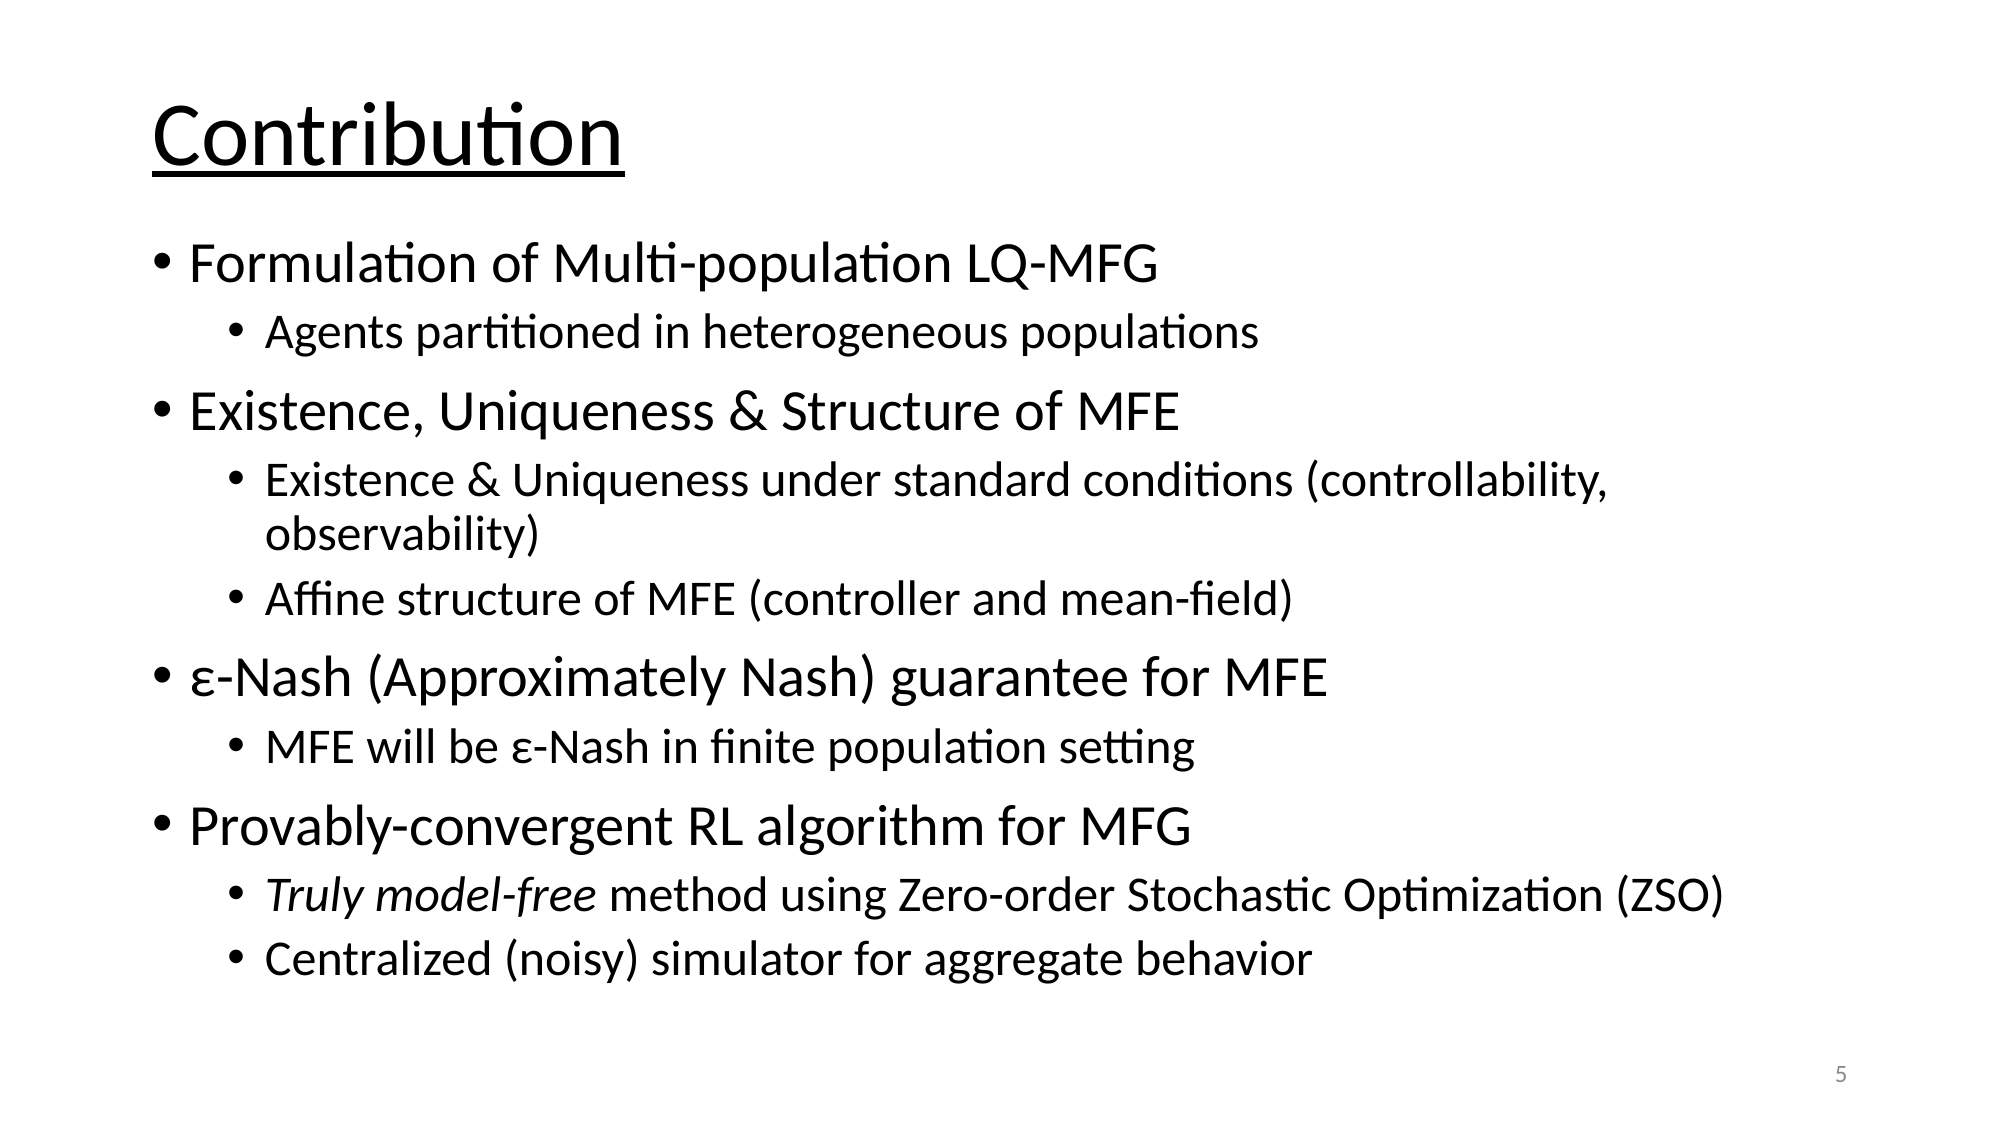

# Contribution
Formulation of Multi-population LQ-MFG
Agents partitioned in heterogeneous populations
Existence, Uniqueness & Structure of MFE
Existence & Uniqueness under standard conditions (controllability, observability)
Affine structure of MFE (controller and mean-field)
ε-Nash (Approximately Nash) guarantee for MFE
MFE will be ε-Nash in finite population setting
Provably-convergent RL algorithm for MFG
Truly model-free method using Zero-order Stochastic Optimization (ZSO)
Centralized (noisy) simulator for aggregate behavior

5